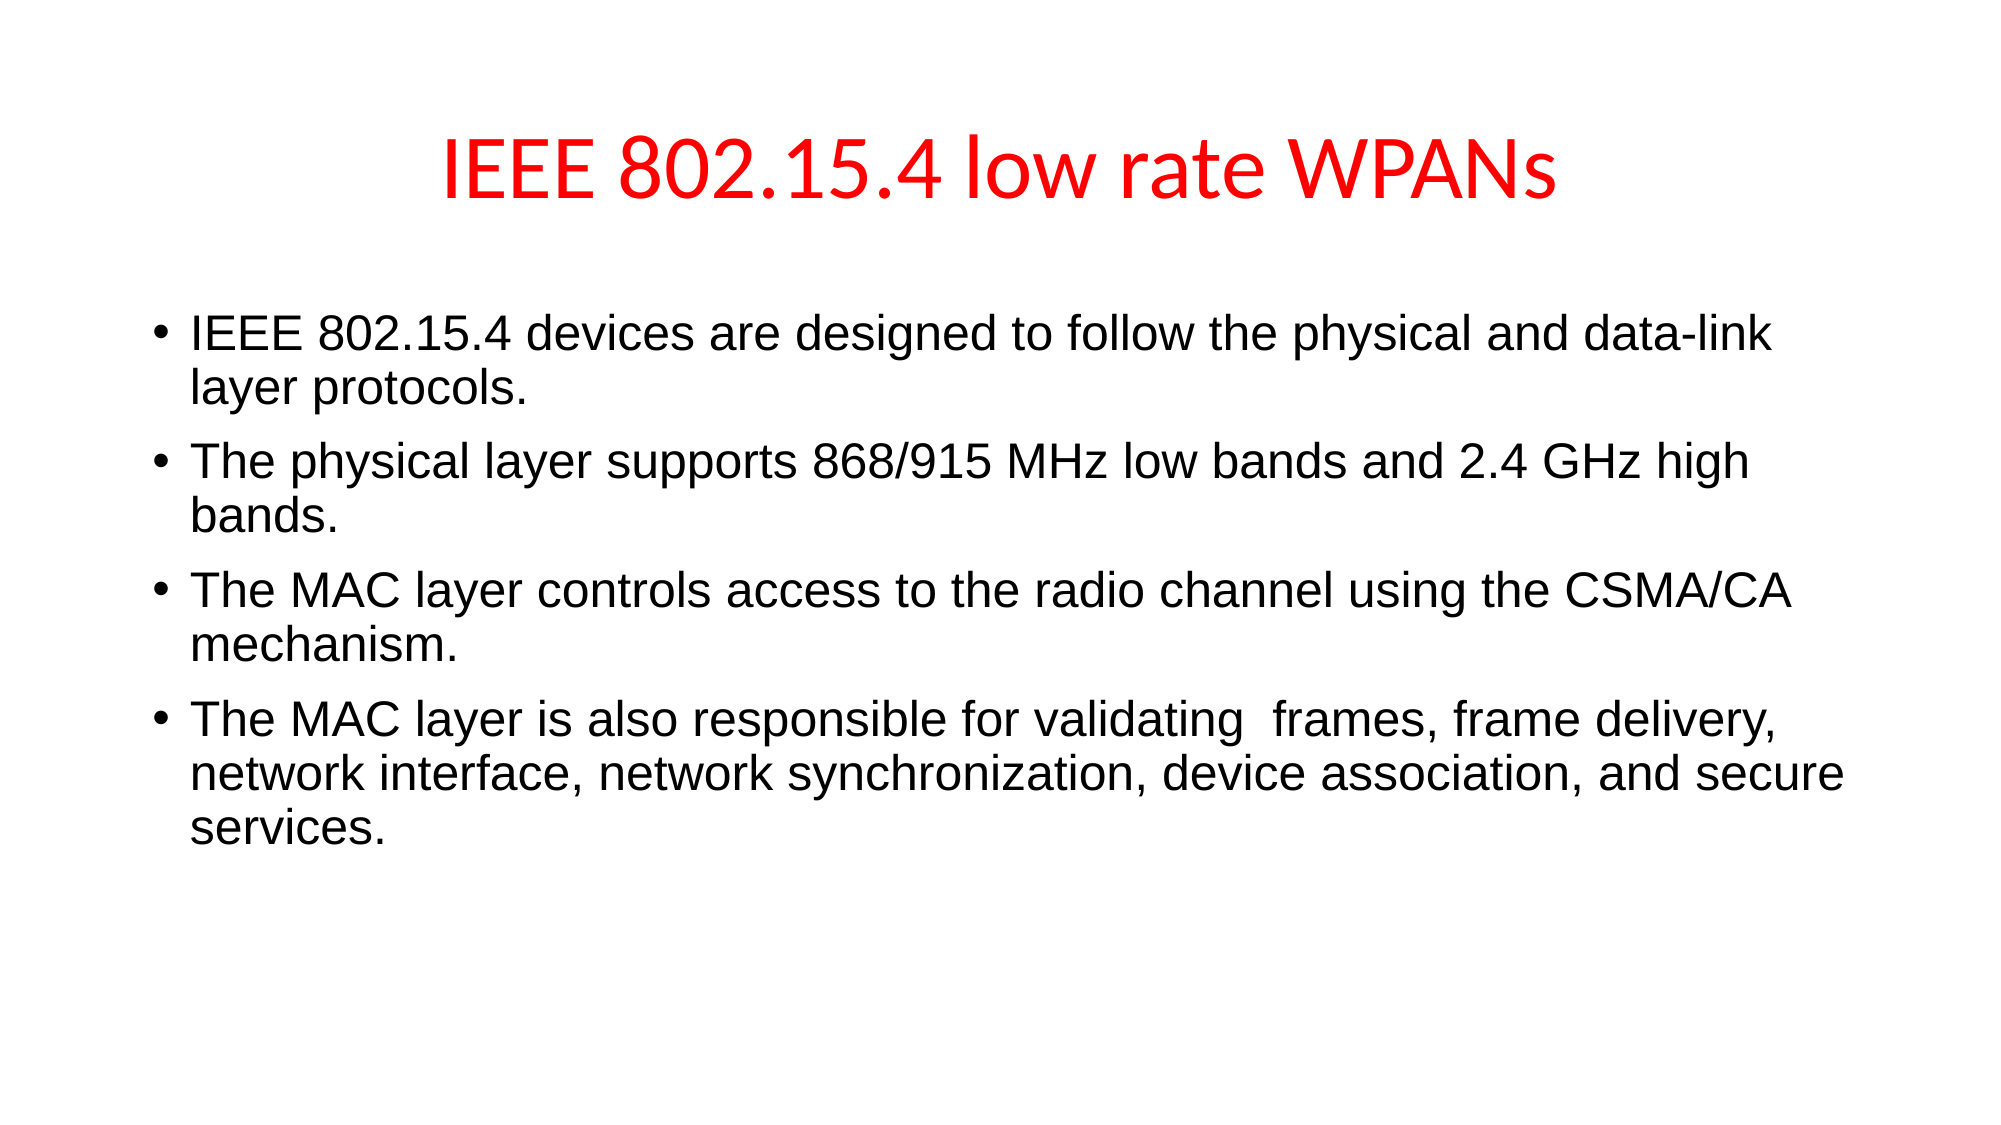

# IEEE 802.15.4 low rate WPANs
IEEE 802.15.4 devices are designed to follow the physical and data-link layer protocols.
The physical layer supports 868/915 MHz low bands and 2.4 GHz high bands.
The MAC layer controls access to the radio channel using the CSMA/CA mechanism.
The MAC layer is also responsible for validating  frames, frame delivery, network interface, network synchronization, device association, and secure services.